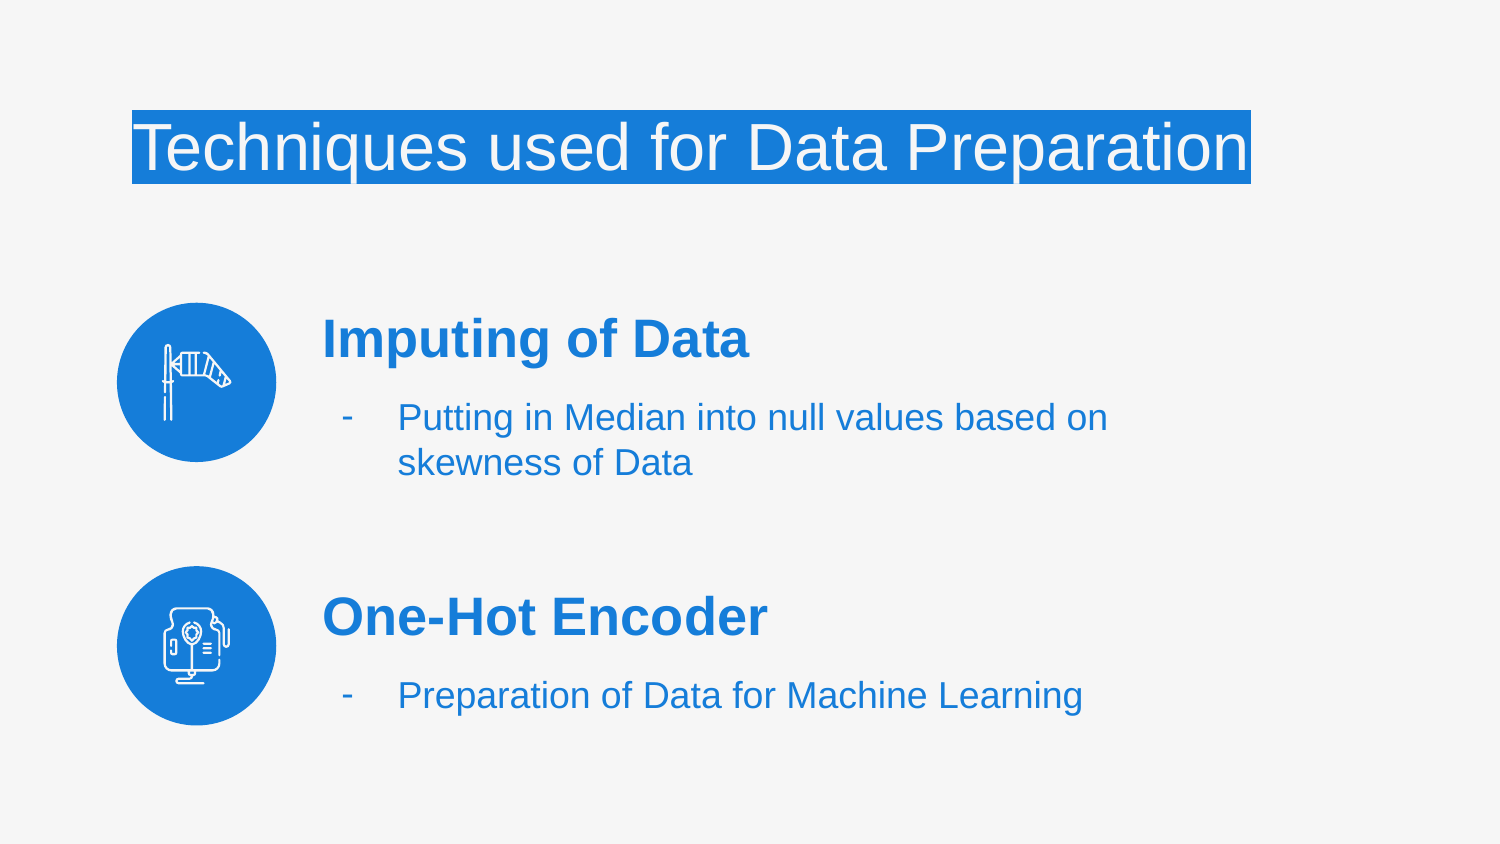

# Techniques used for Data Preparation
Imputing of Data
Putting in Median into null values based on skewness of Data

One-Hot Encoder
Preparation of Data for Machine Learning